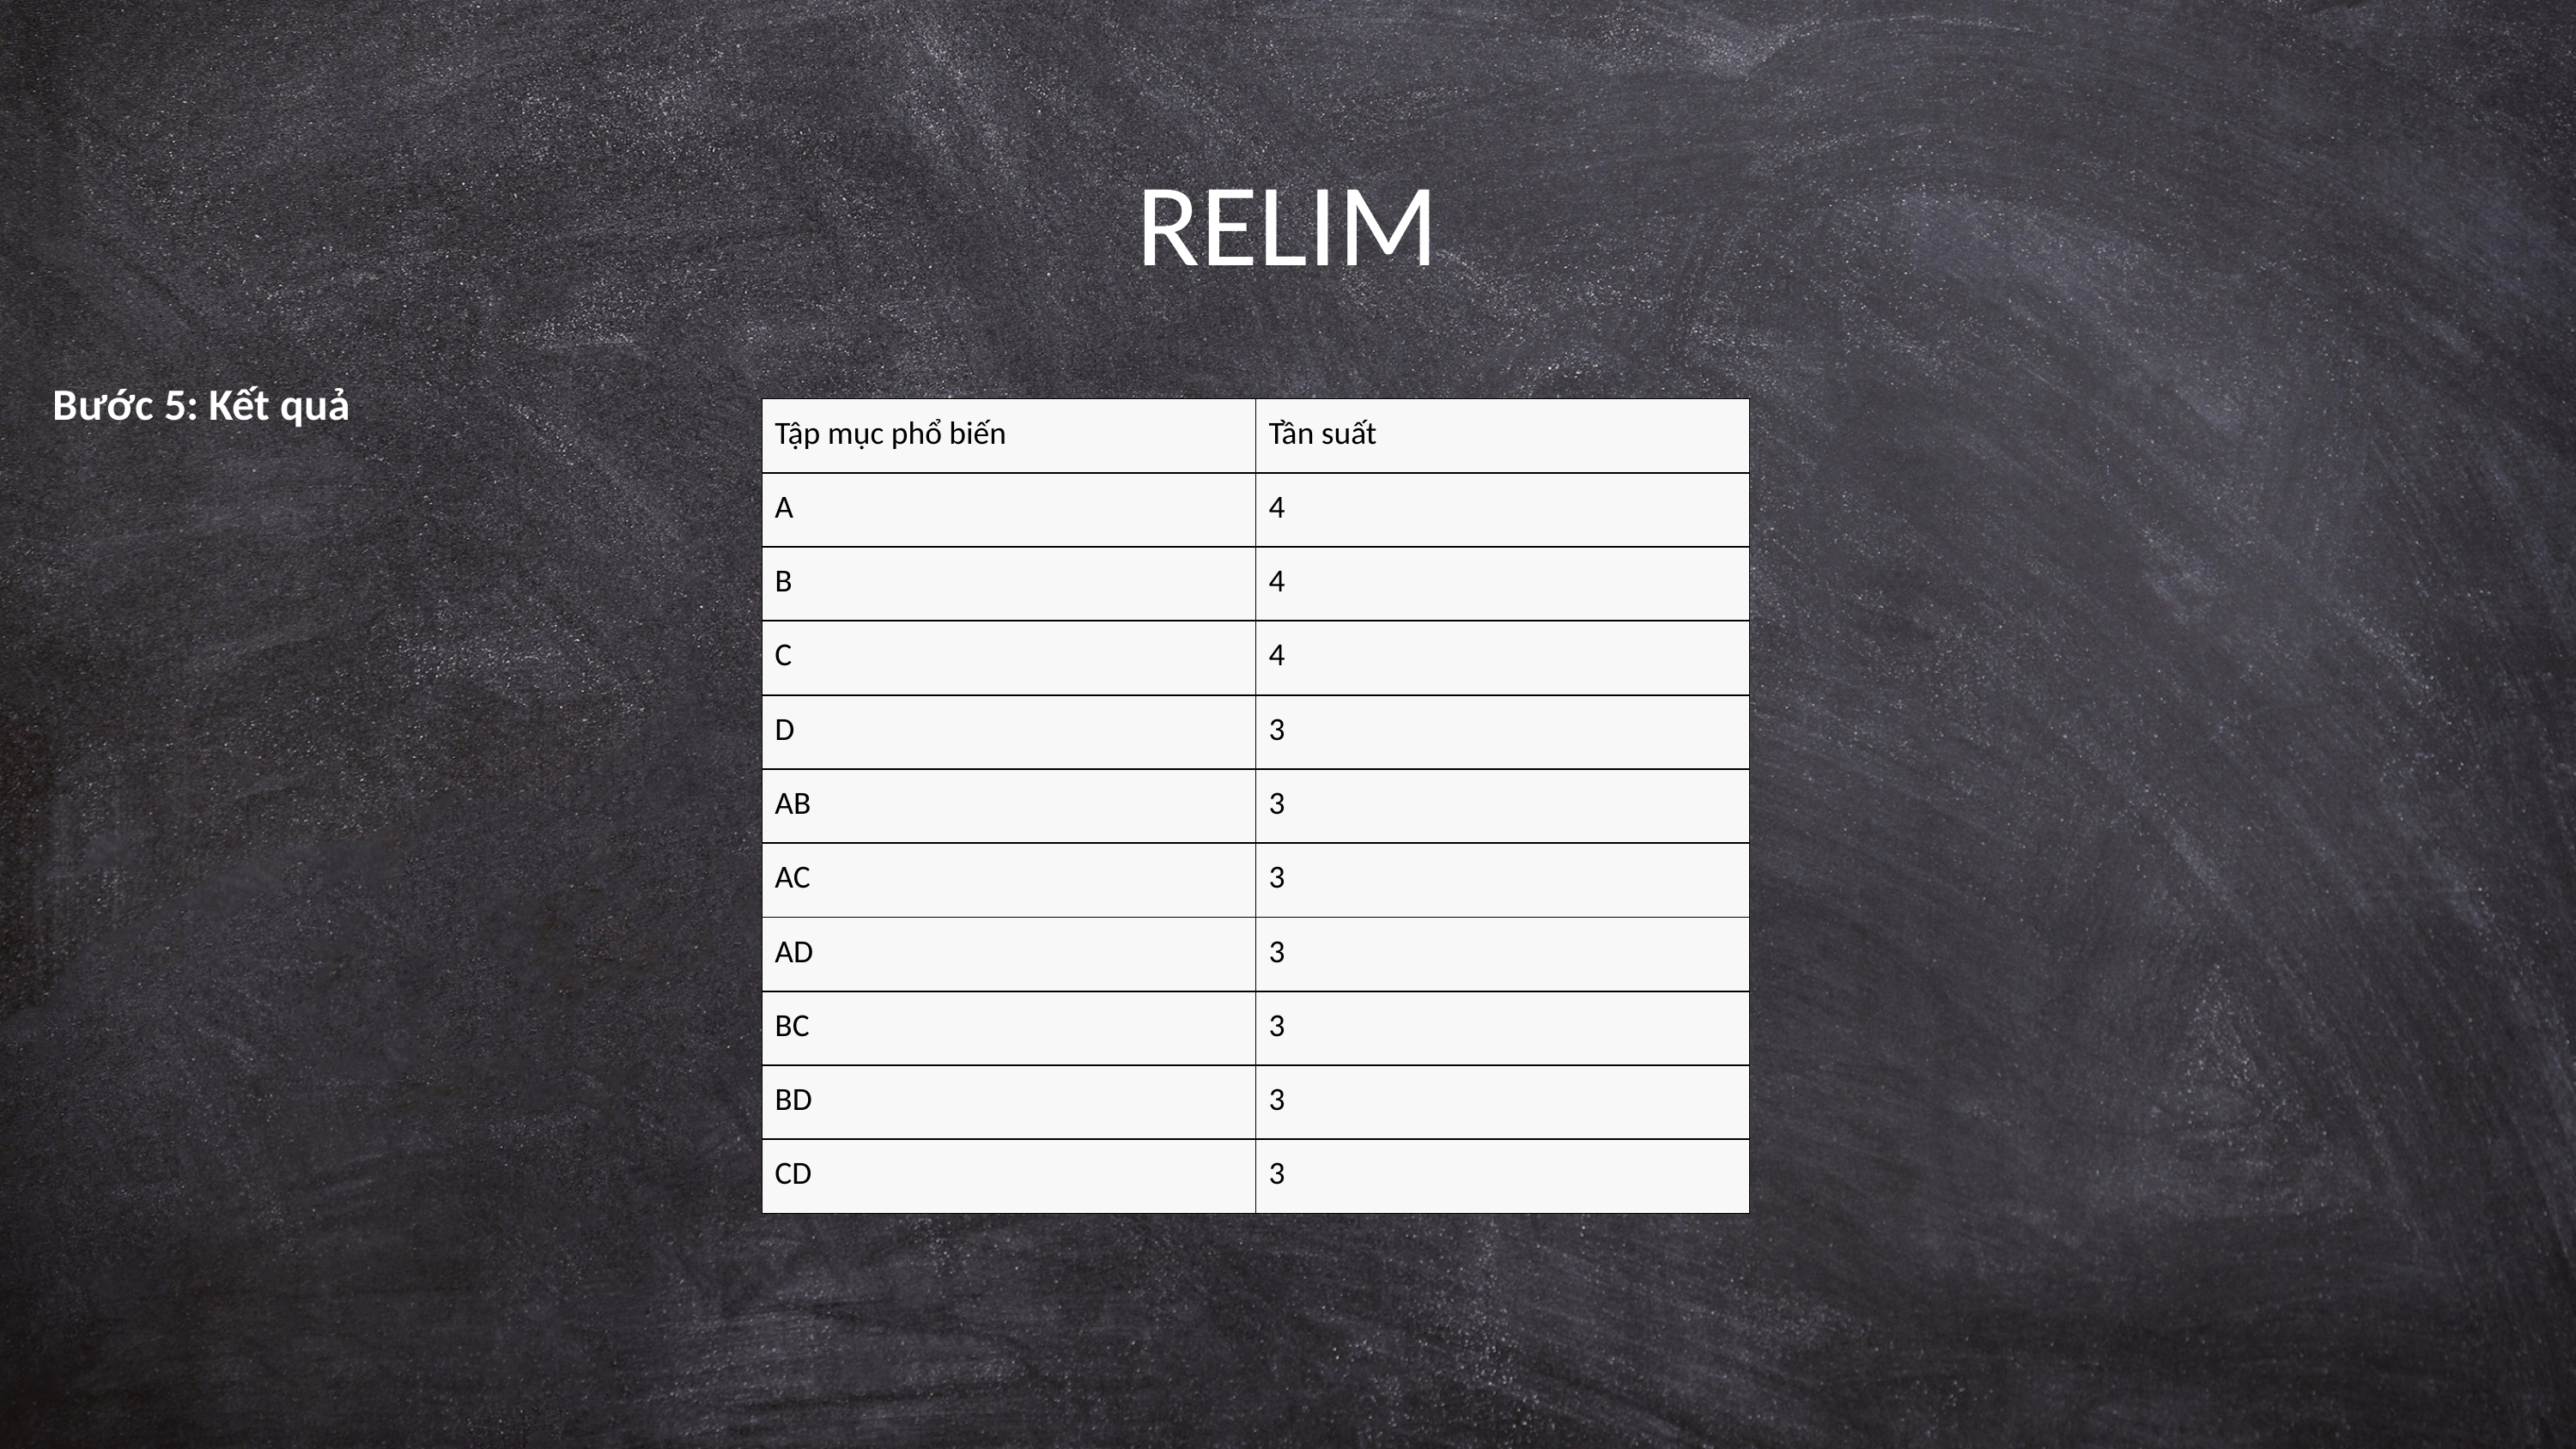

RELIM
Bước 5: Kết quả
| Tập mục phổ biến | Tần suất |
| --- | --- |
| A | 4 |
| B | 4 |
| C | 4 |
| D | 3 |
| AB | 3 |
| AC | 3 |
| AD | 3 |
| BC | 3 |
| BD | 3 |
| CD | 3 |